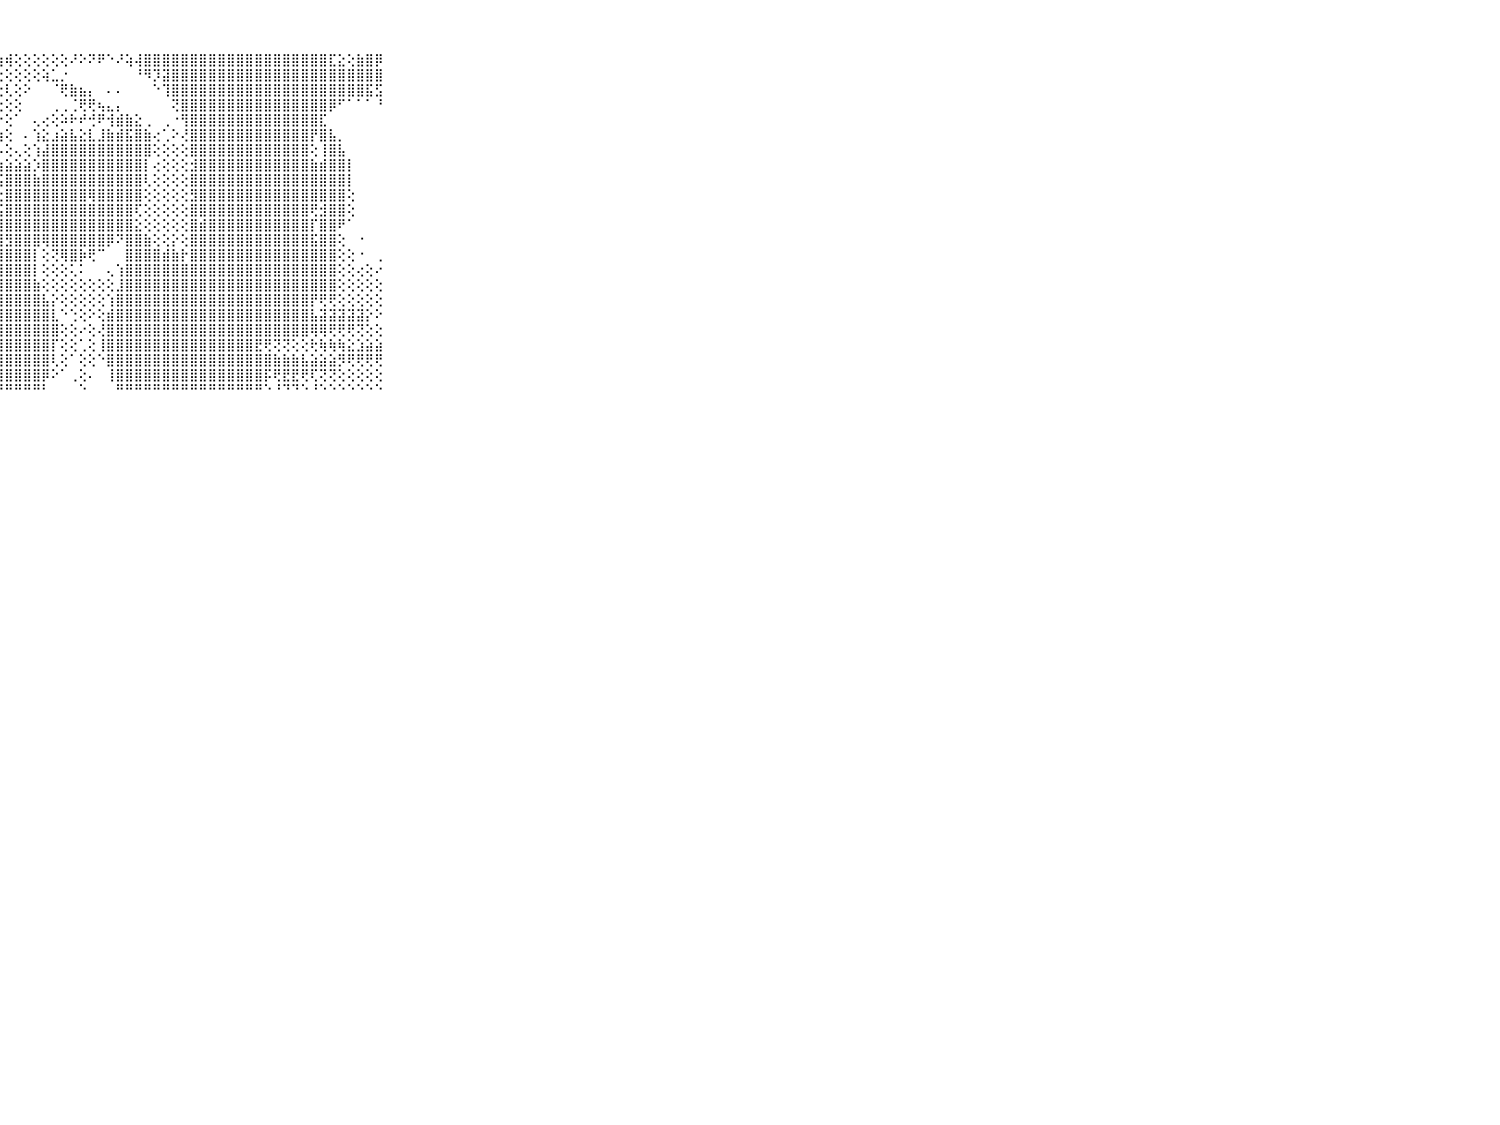

⠀⠀⠀⠀⠀⠀⠀⠀⠀⠀⠀⢜⢕⣞⡱⣕⣜⢕⢜⢕⢕⡕⣕⢜⢕⢕⢕⢱⢾⢕⢕⢕⢕⢕⢕⠜⠕⠝⠟⠑⠜⢵⢼⣿⣿⣿⣿⣿⣿⣿⣿⣿⣿⣿⣿⣿⣿⣿⣿⣿⣿⣿⣿⣏⣕⢕⣷⣿⡿⠀⠀⠀⠀⠀⠀⠀⠀⠀⠀⠀⠀
⠀⠀⠀⠀⠀⠀⠀⠀⠀⠀⠀⢕⣾⣿⢟⢟⢟⢕⣜⣕⡕⢕⢜⢕⢕⢟⢝⢕⢕⢕⢕⢕⢵⣁⡐⠀⠀⠀⠀⠀⠀⠀⠘⠻⡹⣽⣿⣿⣿⣿⣿⣿⣿⣿⣿⣿⣿⣿⣿⣿⣿⣿⣿⣿⣿⣿⣿⣿⣿⠀⠀⠀⠀⠀⠀⠀⠀⠀⠀⠀⠀
⠀⠀⠀⠀⠀⠀⠀⠀⠀⠀⠀⣾⣿⣷⣾⣼⡇⣵⢝⣟⢕⢕⢕⢕⢱⢕⢕⢕⢇⢕⠕⠀⠀⠈⢟⣷⣦⡄⠀⠄⠄⠀⠀⠀⠑⢹⣿⣿⣿⣿⣿⣿⣿⣿⣿⣿⣿⣿⣿⣿⣿⣿⣿⣿⣿⣿⣿⣯⣫⠀⠀⠀⠀⠀⠀⠀⠀⠀⠀⠀⠀
⠀⠀⠀⠀⠀⠀⠀⠀⠀⠀⠀⢟⢟⢏⢾⣽⡼⣝⣽⣜⡕⣱⡵⣵⡕⢟⢕⢕⢕⢕⠀⠀⠀⢀⢀⢈⢟⢟⢦⣄⡄⠀⠀⠀⠀⠀⢝⣿⣿⣿⣿⣿⣿⣿⣿⣿⣿⣿⣿⣿⣿⣿⣿⡿⠋⠁⠁⠁⠘⠀⠀⠀⠀⠀⠀⠀⠀⠀⠀⠀⠀
⠀⠀⠀⠀⠀⠀⠀⠀⠀⠀⠀⣿⣿⣿⣿⡿⣿⣿⡿⢞⣿⣽⢿⢯⣝⢝⢕⡕⢕⠁⠀⢄⢔⢕⠵⠗⠞⢚⠟⢺⣾⣷⣕⢀⠀⢀⠐⢻⣿⣿⣿⣿⣿⣿⣿⣿⣿⣿⣿⣿⣿⣿⣏⠀⠀⠀⠀⠀⠀⠀⠀⠀⠀⠀⠀⠀⠀⠀⠀⠀⠀
⠀⠀⠀⠀⠀⠀⠀⠀⠀⠀⠀⢸⢿⢿⣿⢿⣿⣟⣟⣝⢳⡷⣼⡏⢻⡱⣵⢵⢕⠀⠄⢱⣕⣰⣵⣧⣕⣇⣸⣷⣾⣯⣿⣷⢔⢁⠕⢜⣿⣿⣿⣿⣿⣿⣿⣿⣿⣿⣿⣿⣿⡟⣿⣧⡀⠀⠀⠀⠀⠀⠀⠀⠀⠀⠀⠀⠀⠀⠀⠀⠀
⠀⠀⠀⠀⠀⠀⠀⠀⠀⠀⠀⢜⢗⣿⡷⢧⢷⢇⢕⢵⢵⢵⢵⢜⣝⣜⣿⡧⢕⢄⢕⢱⣼⣿⣿⣿⣿⣿⣿⣿⣿⣿⣿⣿⢕⢕⢕⢕⣿⣿⣿⣿⣿⣿⣿⣿⣿⣿⣿⣿⣿⢕⢸⣿⣧⠀⠀⠀⠀⠀⠀⠀⠀⠀⠀⠀⠀⠀⠀⠀⠀
⠀⠀⠀⠀⠀⠀⠀⠀⠀⠀⠀⢜⣹⣽⣿⣹⣽⣏⣕⣏⡗⢗⢗⢗⢗⢻⣿⣵⣵⣵⣵⡱⣿⣿⣿⣿⣿⣿⣿⣿⣿⣿⣿⡇⢔⢕⢕⢕⣺⣿⣿⣿⣿⣿⣿⣿⣿⣿⣿⣿⣿⣷⣾⣿⣿⡇⠀⠀⠀⠀⠀⠀⠀⠀⠀⠀⠀⠀⠀⠀⠀
⠀⠀⠀⠀⠀⠀⠀⠀⠀⠀⠀⢻⢟⢿⢷⢮⢷⢾⢿⢿⢿⢧⢼⢿⢿⢯⢽⢯⣿⣿⣿⣷⣿⣿⣿⣿⣿⣿⣿⣿⣿⣿⣿⢇⢕⢕⢕⢕⣿⣿⣿⣿⣿⣿⣿⣿⣿⣿⣿⣿⣿⣿⣿⣿⣿⡇⠀⠀⠀⠀⠀⠀⠀⠀⠀⠀⠀⠀⠀⠀⠀
⠀⠀⠀⠀⠀⠀⠀⠀⠀⠀⠀⣜⣟⣻⣟⣕⣗⣟⣇⣜⣕⣞⣳⣾⣗⣗⣗⣗⣿⣿⣿⣿⣿⣿⣿⣿⣿⢿⣿⣿⣿⣿⣿⢕⢕⢕⢕⢕⣻⣿⣿⣿⣿⣿⣿⣿⣿⣿⣿⣿⣿⣿⣿⣿⣿⢕⠀⠀⠀⠀⠀⠀⠀⠀⠀⠀⠀⠀⠀⠀⠀
⠀⠀⠀⠀⠀⠀⠀⠀⠀⠀⠀⢵⣼⢿⡵⢵⣼⣵⡵⢧⢵⡾⢷⣵⣵⢿⣿⢯⣿⣿⣿⣿⣿⣿⣿⣿⣿⣿⣿⣿⣿⣿⢏⢕⢕⢕⢕⢕⣿⣿⣿⣿⣿⣿⣿⣿⣿⣿⣿⣿⣿⢟⣺⣿⣿⢕⠀⠀⠀⠀⠀⠀⠀⠀⠀⠀⠀⠀⠀⠀⠀
⠀⠀⠀⠀⠀⠀⠀⠀⠀⠀⠀⢗⢟⣷⢟⣞⣏⣿⣟⣟⣿⣟⣿⣟⣻⣿⣝⣹⣿⣿⣿⣿⣿⣿⣿⣿⣿⣿⣿⣿⣿⣿⣕⢕⢕⢕⢕⢕⣿⣾⣿⣿⣿⣿⣿⣿⣿⣿⣿⣿⣿⡏⣿⣿⠟⠁⠀⠀⠀⠀⠀⠀⠀⠀⠀⠀⠀⠀⠀⠀⠀
⠀⠀⠀⠀⠀⠀⠀⠀⠀⠀⠀⢿⢿⢯⢽⢿⣿⣿⣿⣿⣟⣻⢻⣟⣻⣿⣻⣿⣻⣿⣿⣿⢿⣿⣿⣿⣿⣿⣿⡿⠝⣿⣿⣷⢕⢕⡕⢕⣿⣿⣿⣿⣿⣿⣿⣿⣿⣿⣿⣿⣿⣯⣿⣿⢕⠀⠐⠀⠀⠀⠀⠀⠀⠀⠀⠀⠀⠀⠀⠀⠀
⠀⠀⠀⠀⠀⠀⠀⠀⠀⠀⠀⢿⣿⣿⣿⣾⣿⣿⣿⣿⣿⣿⣿⣿⣿⣿⣿⣿⣿⣿⣿⡇⢕⢝⢿⣿⡷⢟⠉⠀⠀⣿⣿⣿⣿⣾⣷⡗⣿⣿⣿⣿⣿⣿⣿⣿⣿⣿⣿⣿⣿⣿⣿⣿⢕⢕⠐⠀⢀⠀⠀⠀⠀⠀⠀⠀⠀⠀⠀⠀⠀
⠀⠀⠀⠀⠀⠀⠀⠀⠀⠀⠀⣿⣿⣿⣿⣿⣿⣿⣿⣿⣿⣿⣿⣿⣿⣿⣿⣿⣿⣿⣿⡇⢕⢕⢕⢅⠅⠀⠀⢄⢱⣿⣿⣿⣿⣿⣿⣿⣿⣿⣿⣿⣿⣿⣿⣿⣿⣿⣿⣿⣿⣿⣿⣿⢕⢕⢔⢕⠔⠀⠀⠀⠀⠀⠀⠀⠀⠀⠀⠀⠀
⠀⠀⠀⠀⠀⠀⠀⠀⠀⠀⠀⣿⣿⣿⡿⣿⣿⣿⣿⣿⣿⣿⣿⣿⣿⣿⣿⣿⣿⣿⣿⣷⢕⢕⢕⢕⢕⢕⢕⢕⣸⣿⣿⣿⣿⣿⣿⣿⣿⣿⣿⣿⣿⣿⣿⣿⣿⣿⣿⣿⣿⣿⣿⣿⢕⢕⢕⢕⢕⠀⠀⠀⠀⠀⠀⠀⠀⠀⠀⠀⠀
⠀⠀⠀⠀⠀⠀⠀⠀⠀⠀⠀⣿⣿⣿⣿⣿⣿⣿⣿⣿⣿⣿⣿⣿⣿⣿⣿⣿⣿⣿⣿⣿⣧⡕⢕⢕⢕⢕⢕⢱⣿⣿⣿⣿⣿⣿⣿⣿⣿⣿⣿⣿⣿⣿⣿⣿⣿⣿⣿⣿⣿⡟⢟⢟⢕⢕⢕⢕⢕⠀⠀⠀⠀⠀⠀⠀⠀⠀⠀⠀⠀
⠀⠀⠀⠀⠀⠀⠀⠀⠀⠀⠀⣿⣿⣿⣿⣿⣿⣿⣿⣿⣿⣿⣿⣿⣿⣿⣿⣿⣿⣿⣿⣿⣿⣇⠑⢑⢕⠕⢕⣾⣿⣿⣿⣿⣿⣿⣿⣿⣿⣿⣿⣿⣿⣿⣿⣿⣿⣿⣿⣿⣿⣧⣽⣽⣽⣽⣽⡕⠕⠀⠀⠀⠀⠀⠀⠀⠀⠀⠀⠀⠀
⠀⠀⠀⠀⠀⠀⠀⠀⠀⠀⠀⣿⣿⣿⣿⣿⣿⣿⣿⣿⣿⣿⣿⣿⣿⣿⣿⣿⣿⣿⣿⣿⣿⣿⢕⢕⠔⢕⢜⣿⣿⣿⣿⣿⣿⣿⣿⣿⣿⣿⣿⣿⣿⣿⣿⣿⣿⣿⣿⣿⣿⢿⢿⢟⢟⢟⢝⢕⢕⠀⠀⠀⠀⠀⠀⠀⠀⠀⠀⠀⠀
⠀⠀⠀⠀⠀⠀⠀⠀⠀⠀⠀⣿⣿⣿⣿⣿⣿⣿⣿⣿⣿⣿⣿⣿⣿⣿⣿⣿⣿⣿⣿⣿⣿⡏⢕⢕⢁⢕⢸⣿⣿⣿⣿⣿⣿⣿⣿⣿⣿⣿⣿⣿⣿⣿⣿⣟⢟⢝⢝⢕⢕⢗⢷⢷⢷⣕⣱⣵⣵⠀⠀⠀⠀⠀⠀⠀⠀⠀⠀⠀⠀
⠀⠀⠀⠀⠀⠀⠀⠀⠀⠀⠀⣿⣿⣿⣿⣿⣿⣿⣿⣿⣿⣿⣿⣿⣿⣿⣿⣿⣿⣿⣿⣿⣿⢇⢕⠁⢕⢕⠑⣿⣿⣿⣿⣿⣿⣿⣿⣿⣿⣿⣿⣿⣿⣿⣿⣿⣿⣷⣷⣷⣧⣵⣵⣵⡻⢟⢟⢟⢟⠀⠀⠀⠀⠀⠀⠀⠀⠀⠀⠀⠀
⠀⠀⠀⠀⠀⠀⠀⠀⠀⠀⠀⣿⣿⣿⣿⣿⣿⣿⣿⣿⣿⣿⣿⣿⣿⣿⣿⣿⣿⣿⣿⣿⡿⠕⠁⢀⢕⠄⠀⢸⣿⣿⣿⣿⣿⣿⣿⣿⣿⣿⣿⣿⣿⣿⣿⣿⡯⢟⣟⣟⢟⢏⢝⢝⢕⢕⢕⢕⢕⠀⠀⠀⠀⠀⠀⠀⠀⠀⠀⠀⠀
⠀⠀⠀⠀⠀⠀⠀⠀⠀⠀⠀⠘⠚⠛⠛⠛⠛⠛⠛⠛⠛⠛⠛⠛⠛⠛⠛⠛⠛⠛⠛⠛⠃⠀⠀⠀⠑⠀⠀⠀⠛⠛⠛⠛⠛⠛⠛⠛⠛⠛⠛⠛⠛⠛⠛⠛⠑⠘⠙⠙⠑⠘⠑⠑⠑⠑⠑⠑⠑⠀⠀⠀⠀⠀⠀⠀⠀⠀⠀⠀⠀